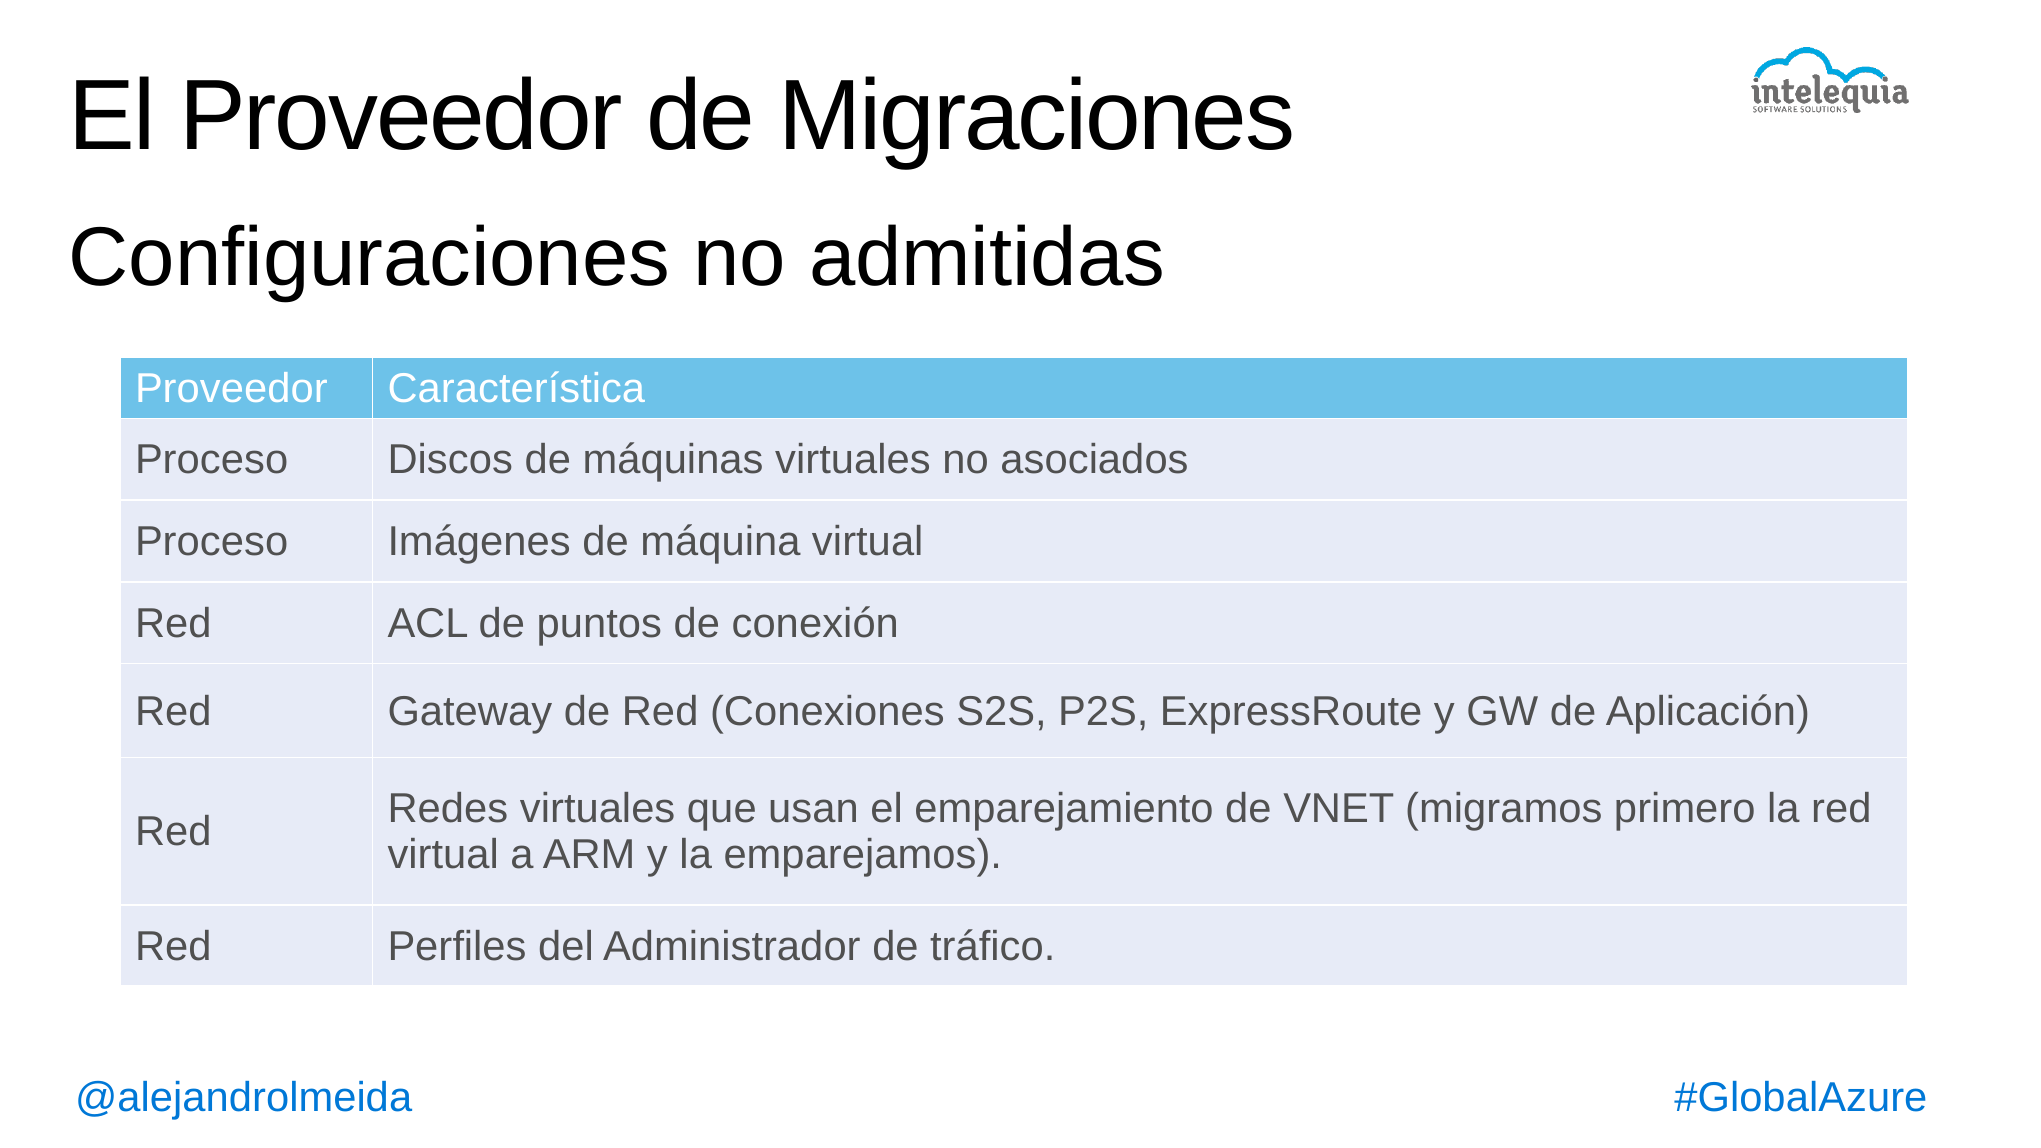

# El Proveedor de Migraciones
Configuraciones no admitidas
| Proveedor | Característica |
| --- | --- |
| Proceso | Discos de máquinas virtuales no asociados |
| Proceso | Imágenes de máquina virtual |
| Red | ACL de puntos de conexión |
| Red | Gateway de Red (Conexiones S2S, P2S, ExpressRoute y GW de Aplicación) |
| Red | Redes virtuales que usan el emparejamiento de VNET (migramos primero la red virtual a ARM y la emparejamos). |
| Red | Perfiles del Administrador de tráfico. |